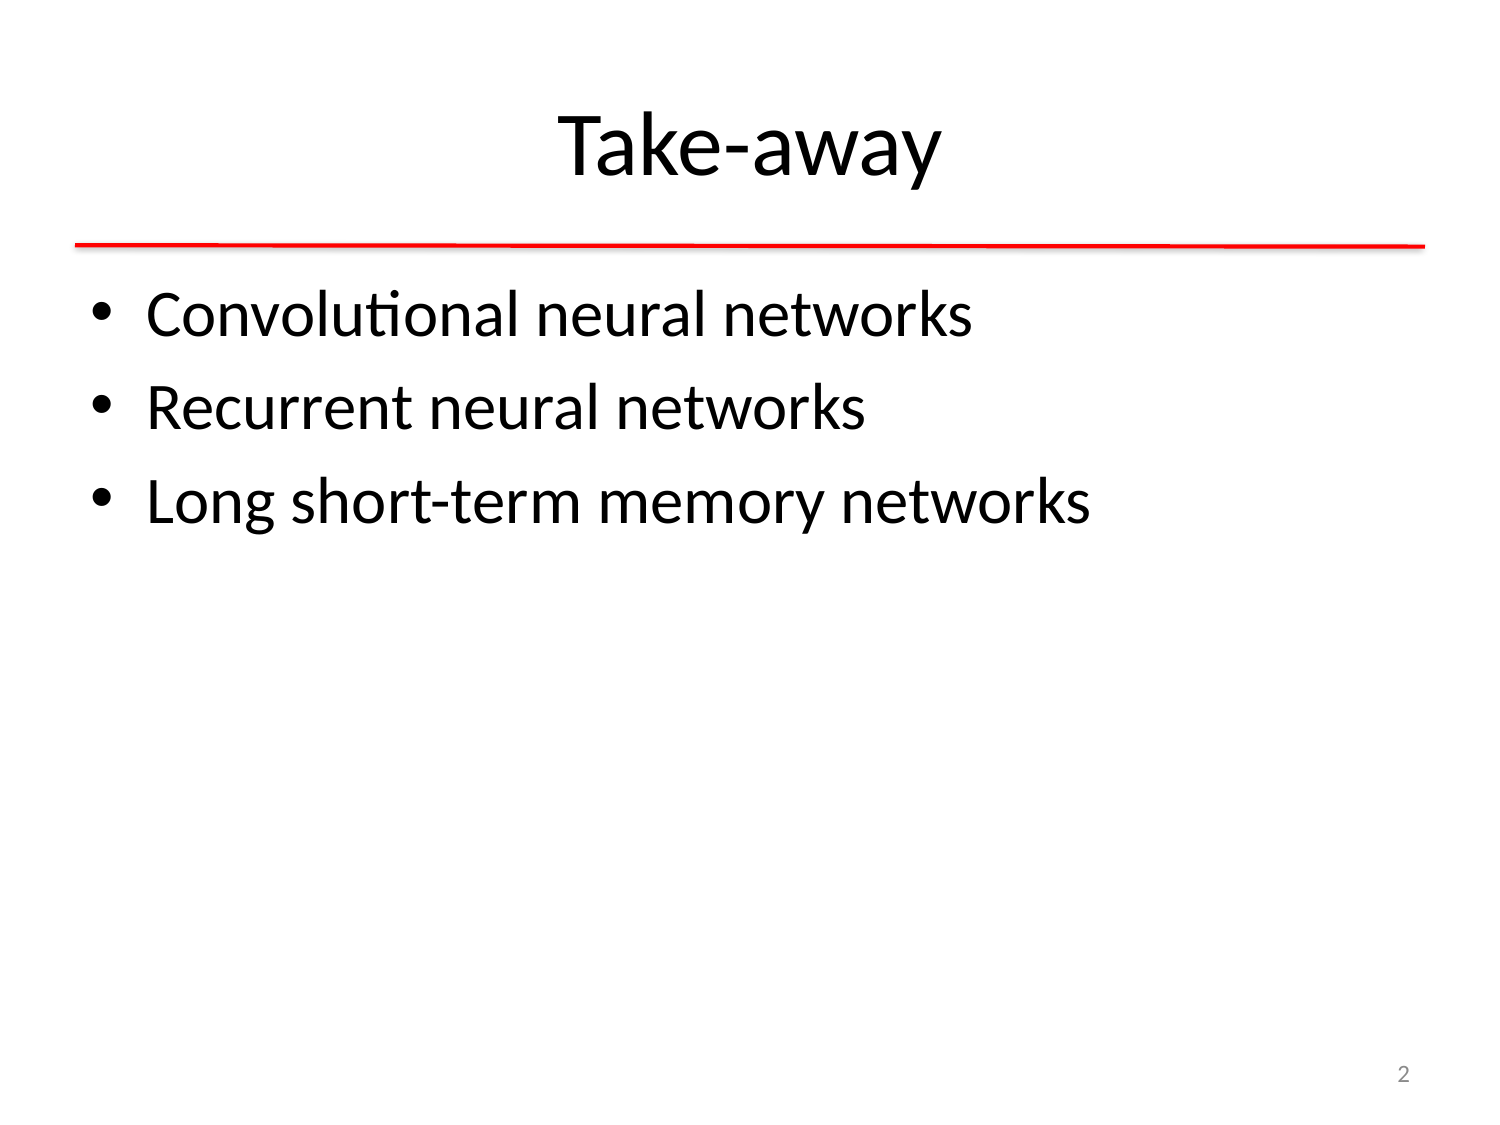

# Take-away
Convolutional neural networks
Recurrent neural networks
Long short-term memory networks
2